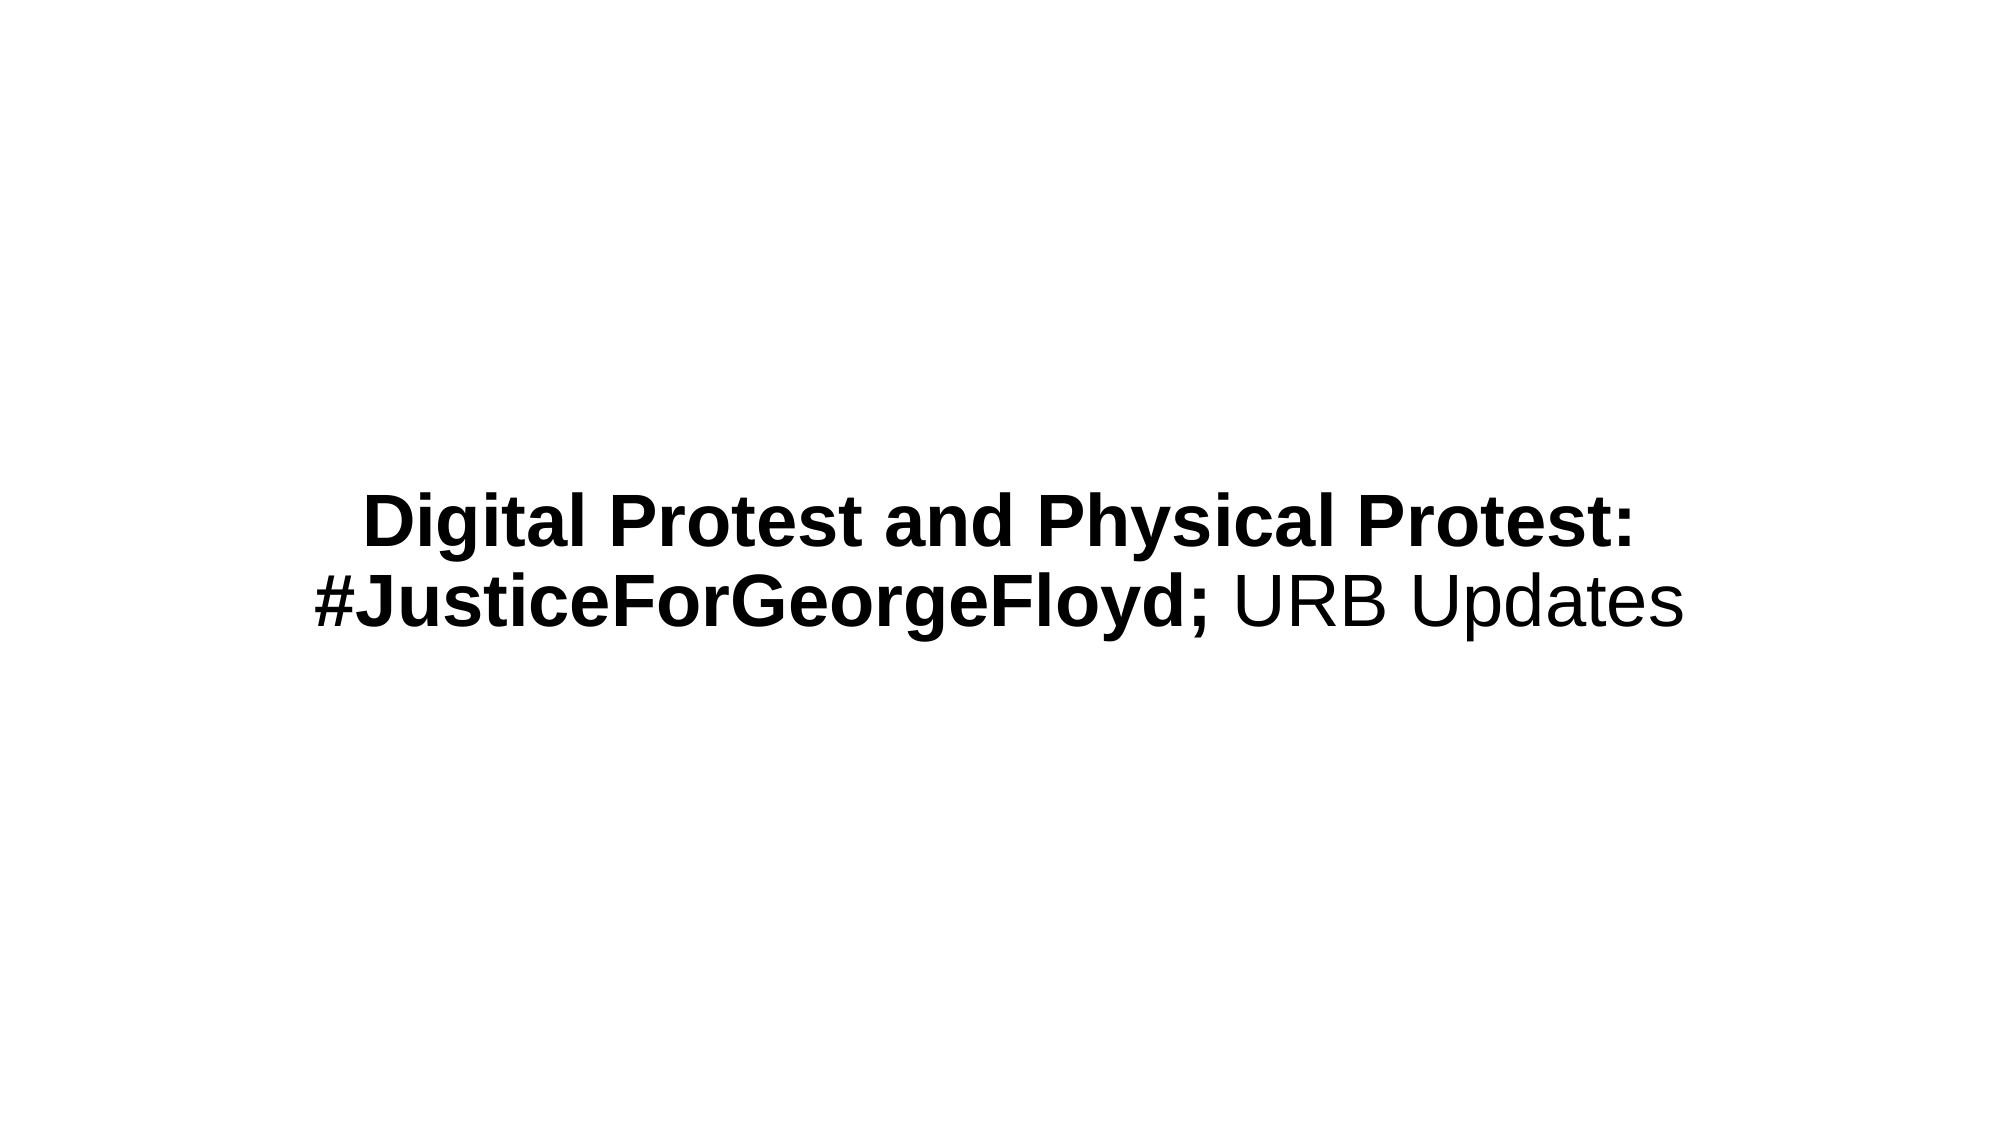

# Digital Protest and Physical Protest: #JusticeForGeorgeFloyd; URB Updates